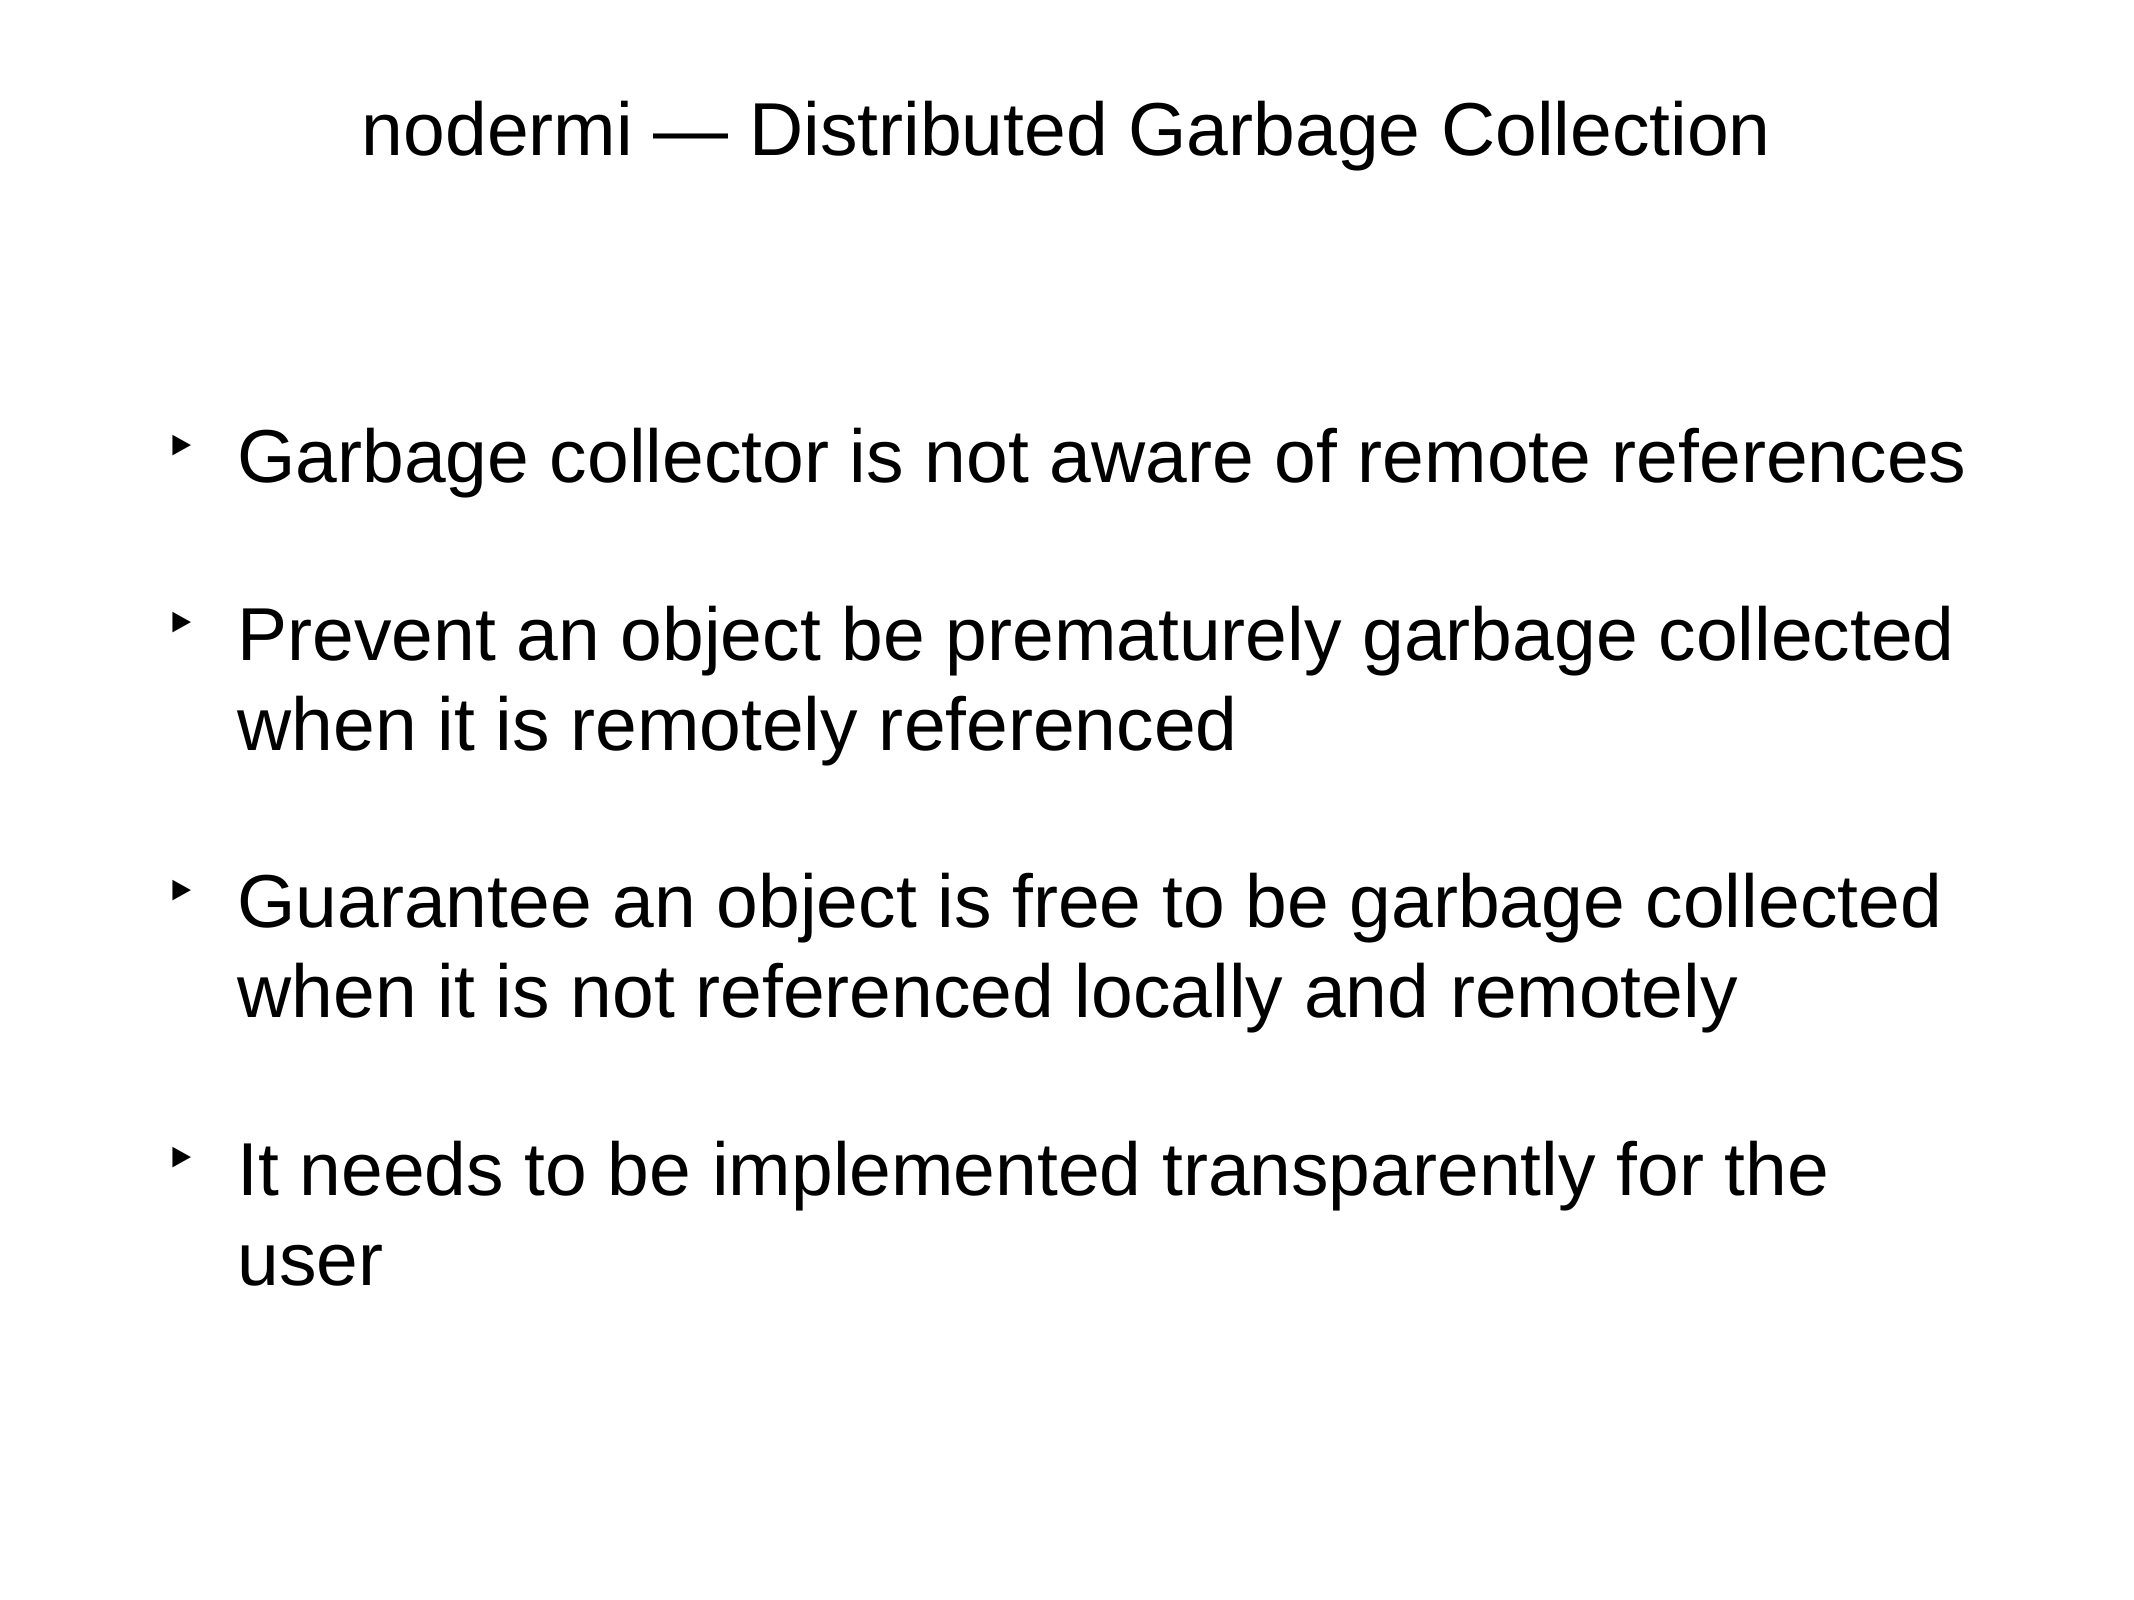

# nodermi — Distributed Garbage Collection
Garbage collector is not aware of remote references
Prevent an object be prematurely garbage collected when it is remotely referenced
Guarantee an object is free to be garbage collected when it is not referenced locally and remotely
It needs to be implemented transparently for the user
32